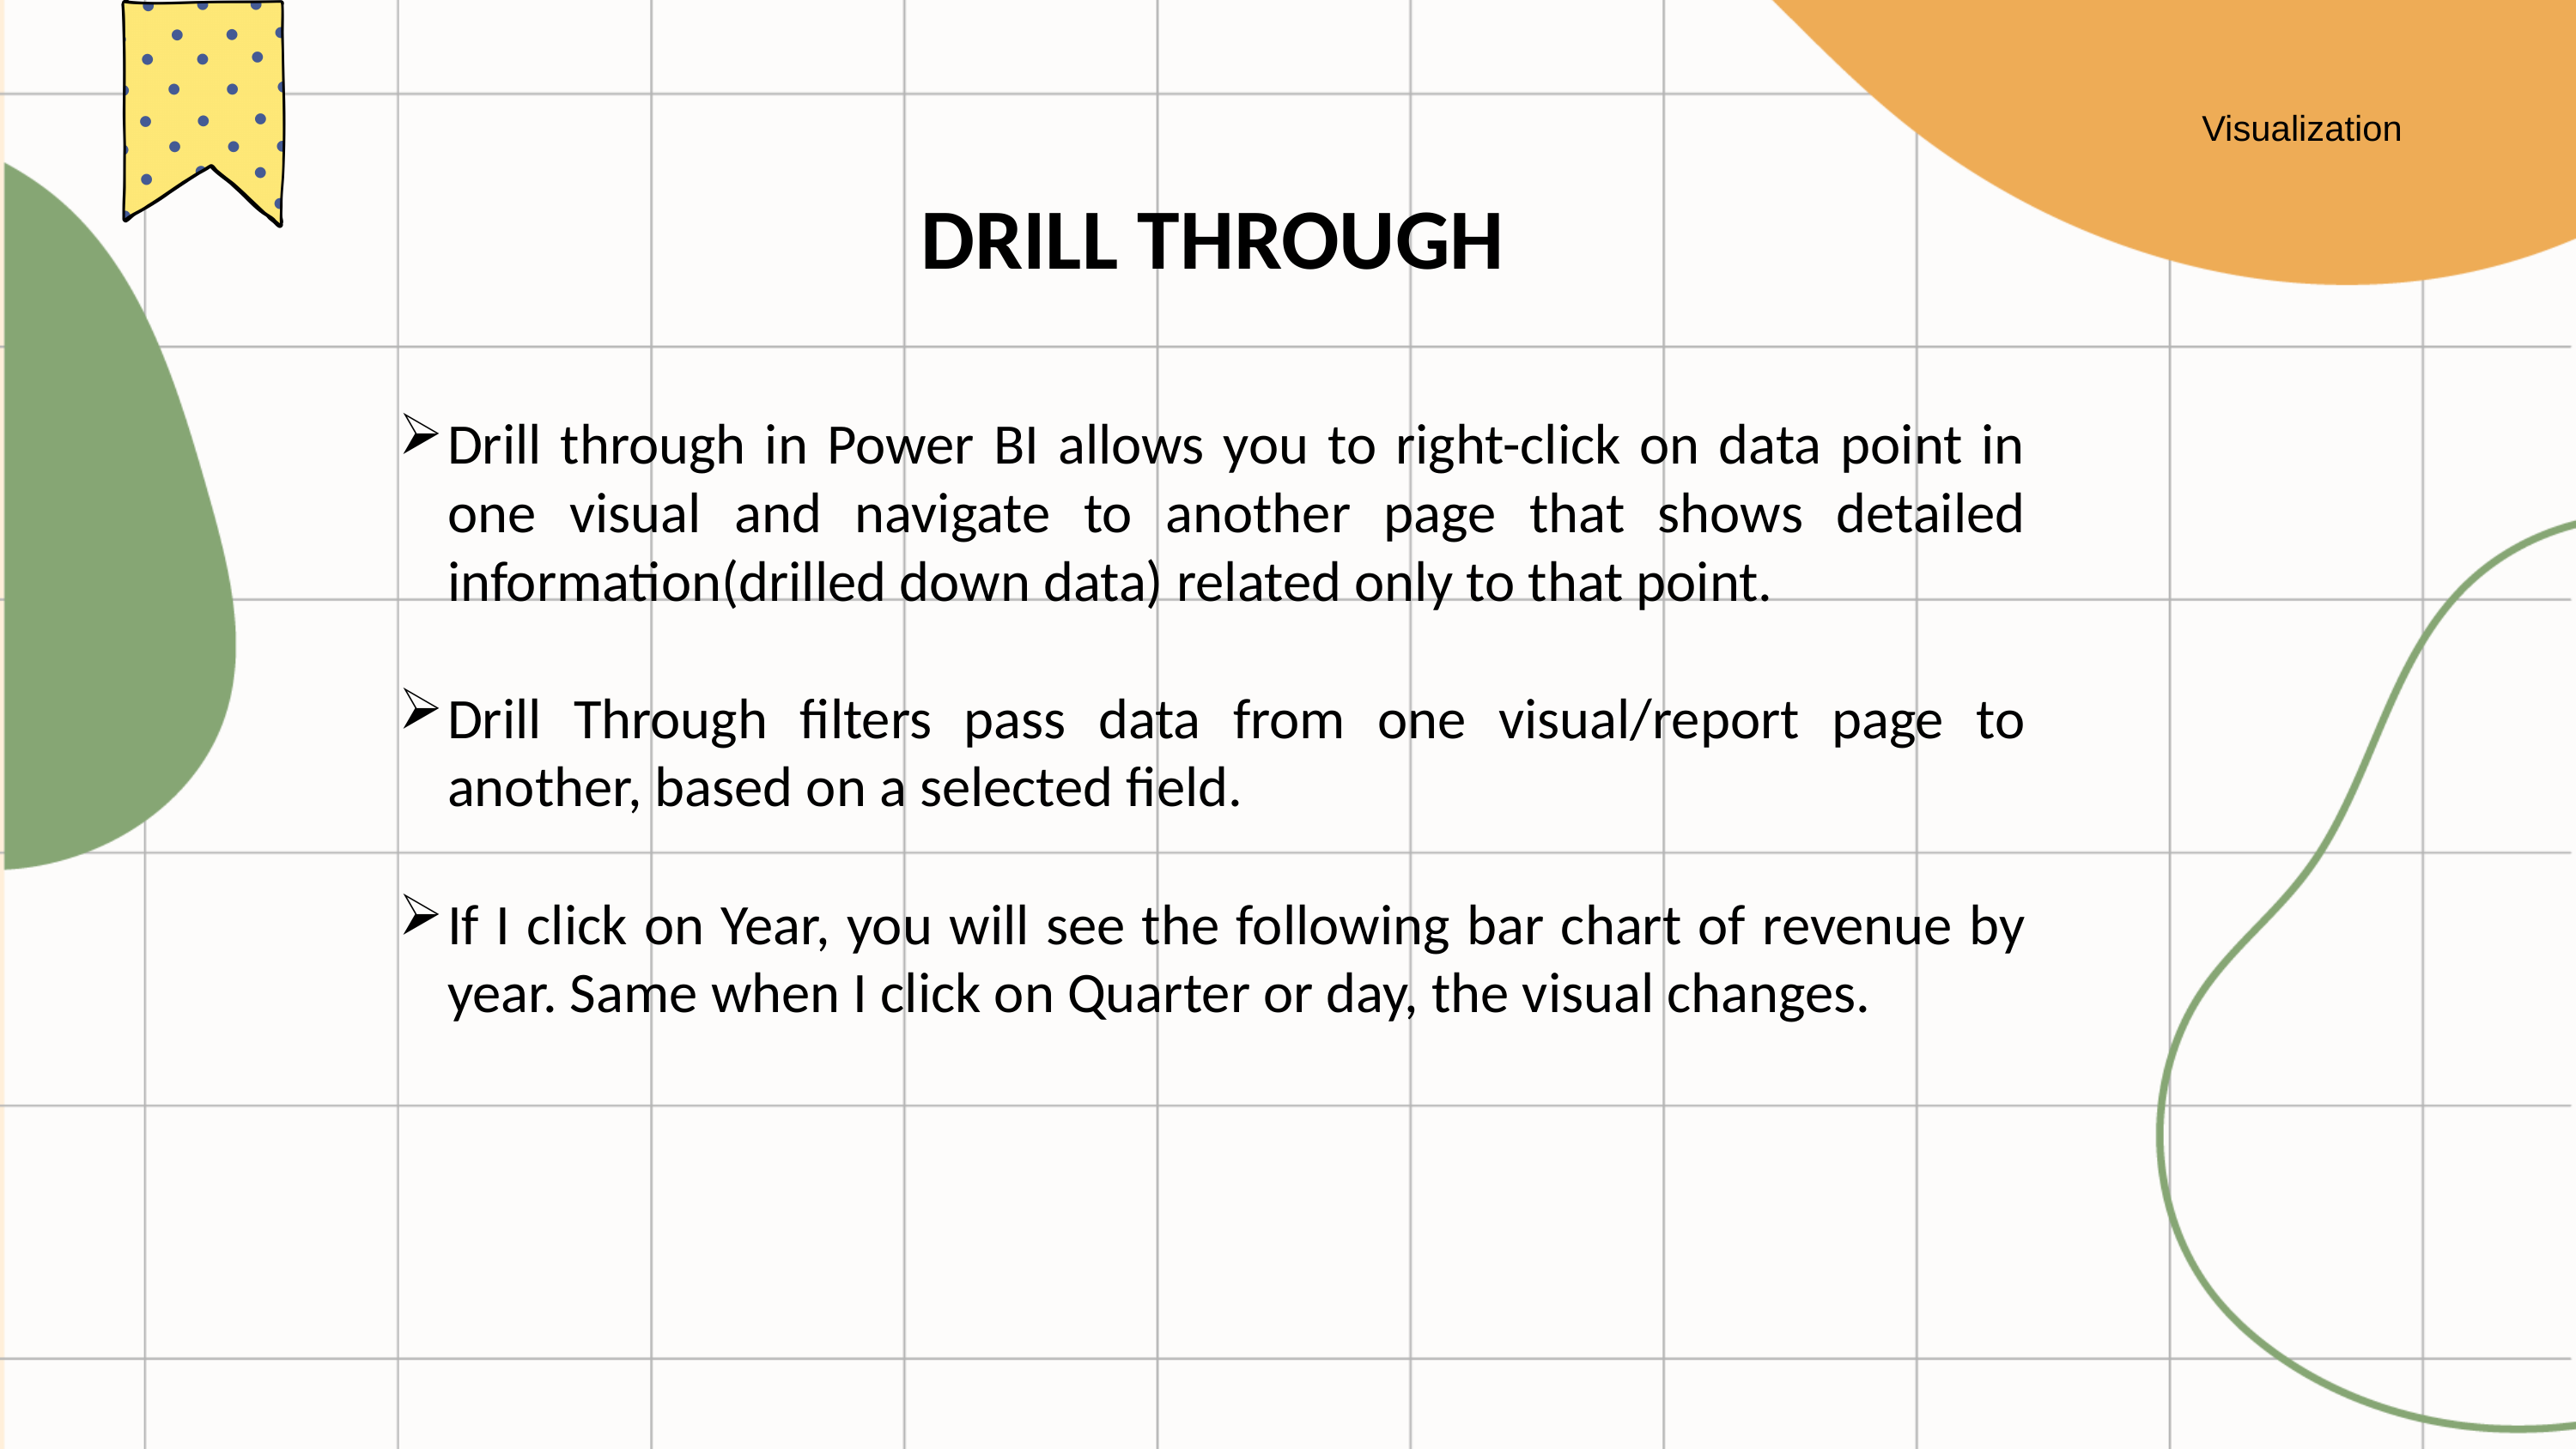

Visualization
DRILL THROUGH

Drill through in Power BI allows you to right-click on data point in one visual and navigate to another page that shows detailed information(drilled down data) related only to that point.

Drill Through filters pass data from one visual/report page to another, based on a selected field.

If I click on Year, you will see the following bar chart of revenue by year. Same when I click on Quarter or day, the visual changes.